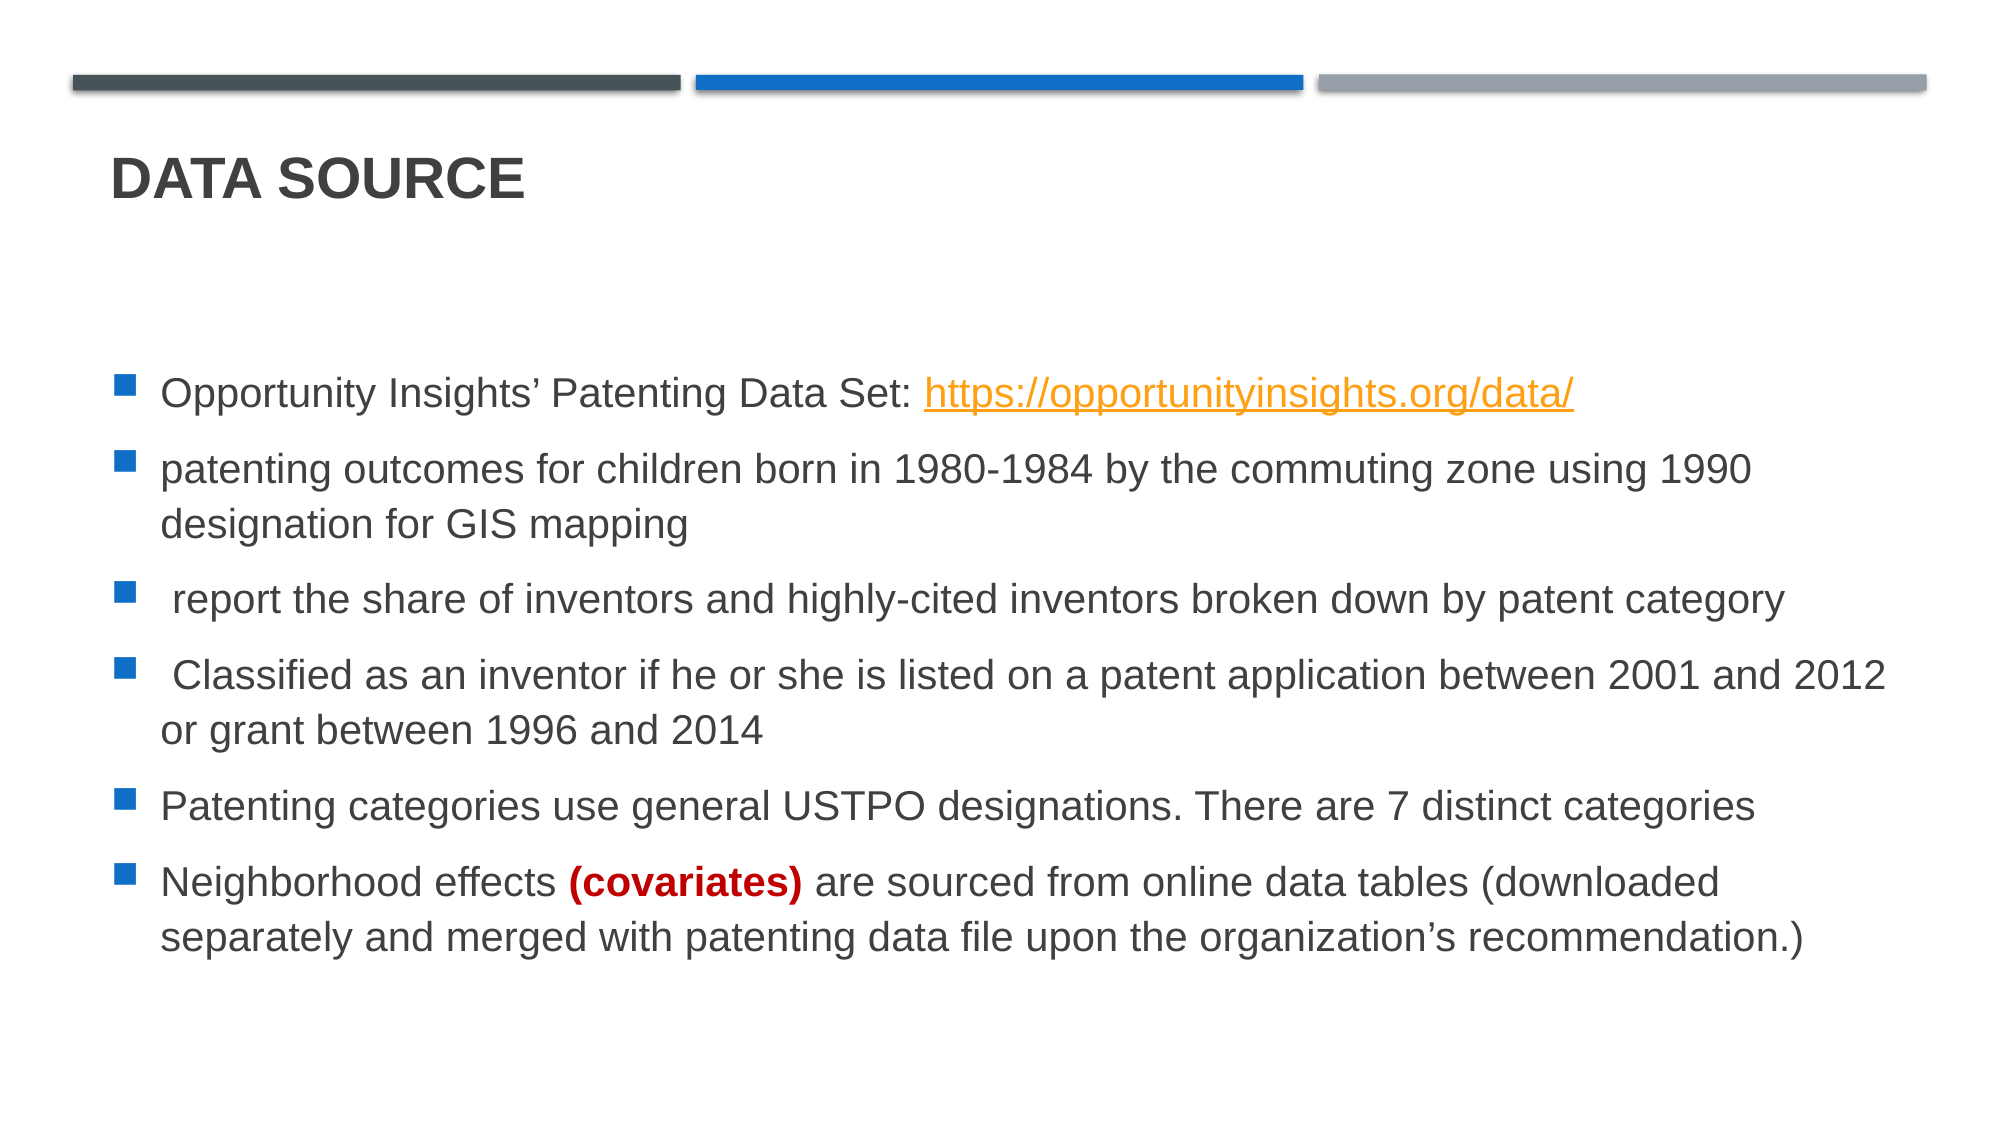

# Data Source
Opportunity Insights’ Patenting Data Set: https://opportunityinsights.org/data/
patenting outcomes for children born in 1980-1984 by the commuting zone using 1990 designation for GIS mapping
 report the share of inventors and highly-cited inventors broken down by patent category
 Classified as an inventor if he or she is listed on a patent application between 2001 and 2012 or grant between 1996 and 2014
Patenting categories use general USTPO designations. There are 7 distinct categories
Neighborhood effects (covariates) are sourced from online data tables (downloaded separately and merged with patenting data file upon the organization’s recommendation.)